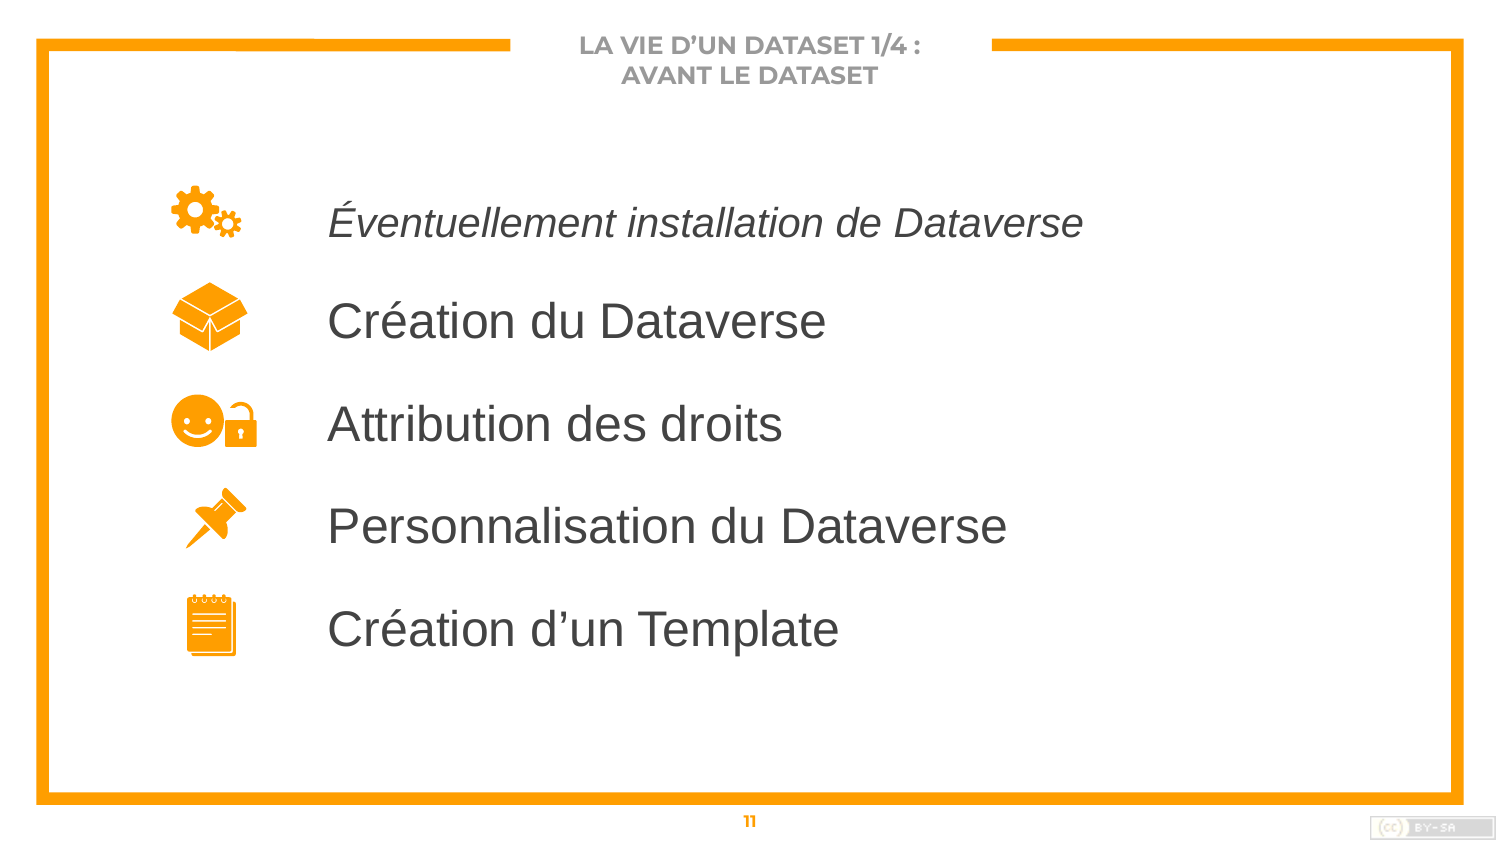

# LA VIE D’UN DATASET 1/4 : AVANT LE DATASET
	Éventuellement installation de Dataverse
	Création du Dataverse
	Attribution des droits
	Personnalisation du Dataverse
	Création d’un Template

11